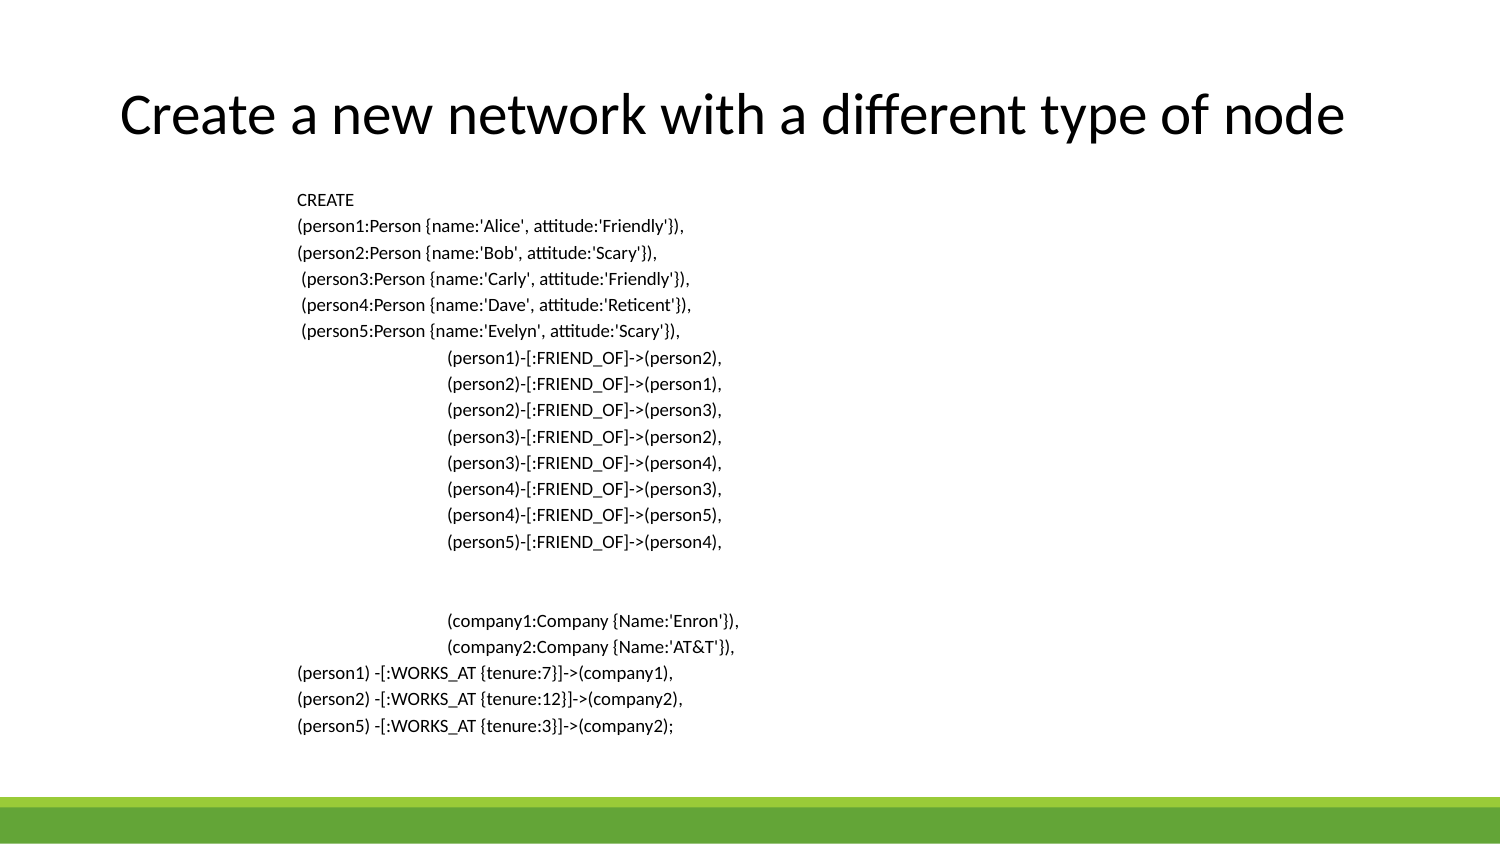

# Create a new network with a different type of node
CREATE
(person1:Person {name:'Alice', attitude:'Friendly'}),
(person2:Person {name:'Bob', attitude:'Scary'}),
 (person3:Person {name:'Carly', attitude:'Friendly'}),
 (person4:Person {name:'Dave', attitude:'Reticent'}),
 (person5:Person {name:'Evelyn', attitude:'Scary'}),
	(person1)-[:FRIEND_OF]->(person2),
	(person2)-[:FRIEND_OF]->(person1),
	(person2)-[:FRIEND_OF]->(person3),
    	(person3)-[:FRIEND_OF]->(person2),
	(person3)-[:FRIEND_OF]->(person4),
	(person4)-[:FRIEND_OF]->(person3),
	(person4)-[:FRIEND_OF]->(person5),
	(person5)-[:FRIEND_OF]->(person4),

	(company1:Company {Name:'Enron'}),
	(company2:Company {Name:'AT&T'}),
(person1) -[:WORKS_AT {tenure:7}]->(company1),
(person2) -[:WORKS_AT {tenure:12}]->(company2),
(person5) -[:WORKS_AT {tenure:3}]->(company2);